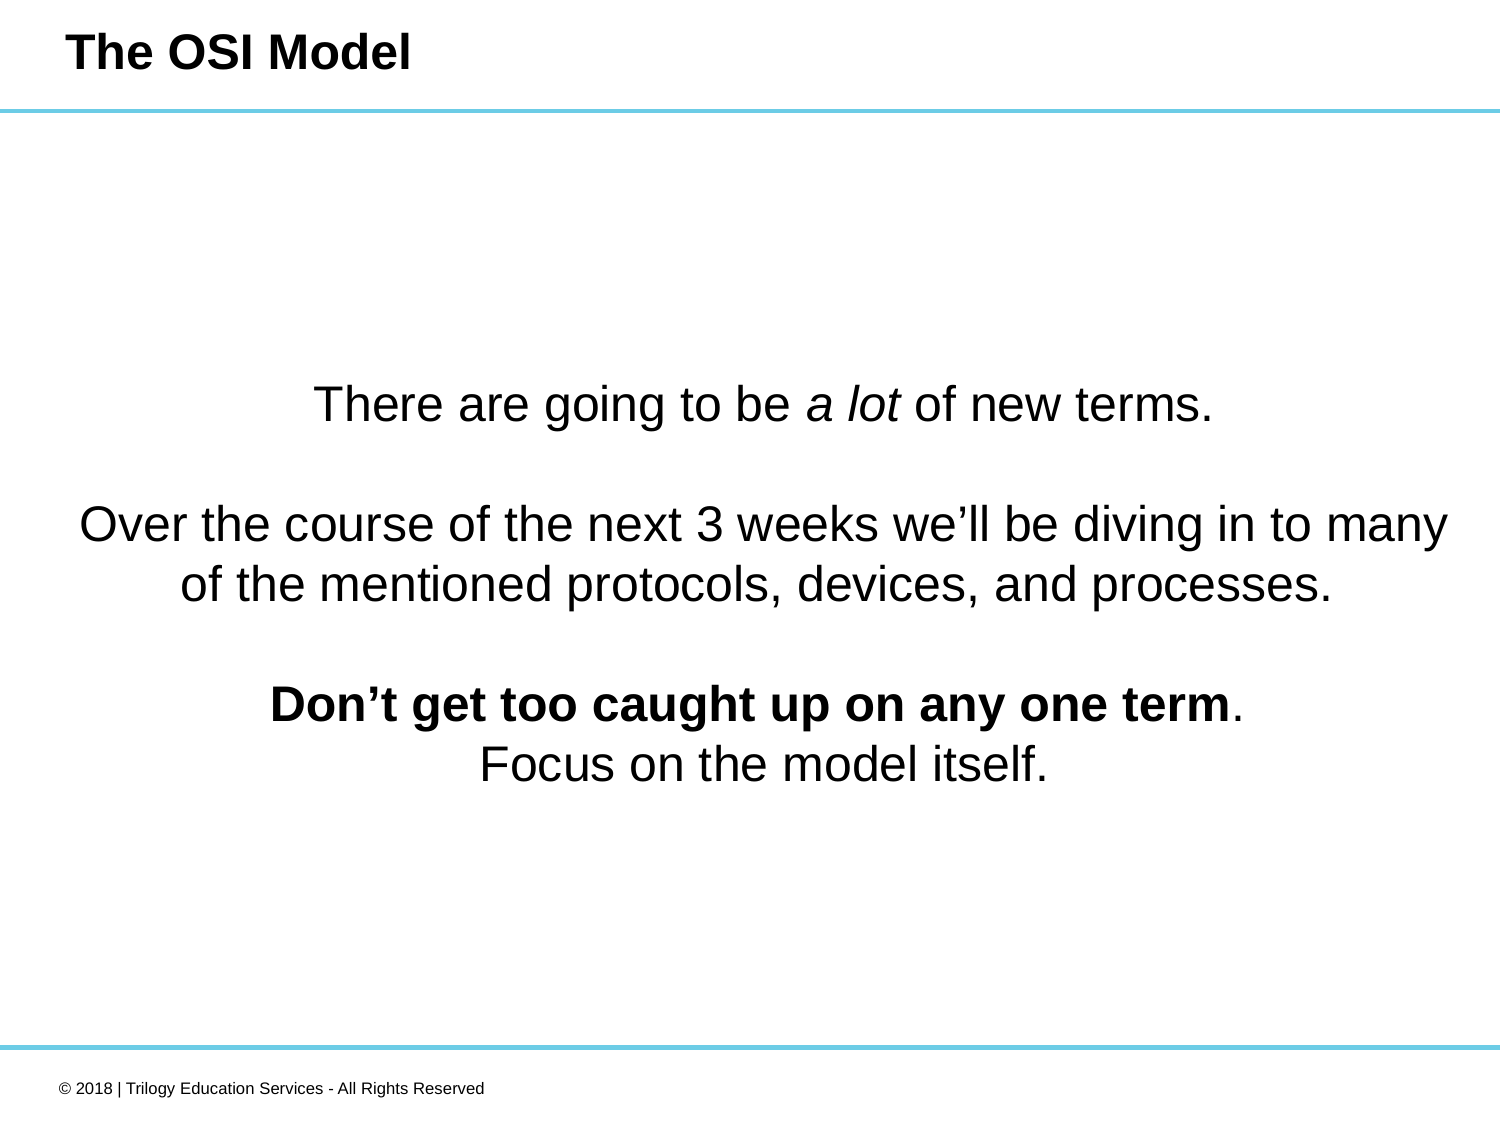

# The OSI Model
There are going to be a lot of new terms.

Over the course of the next 3 weeks we’ll be diving in to many of the mentioned protocols, devices, and processes.
Don’t get too caught up on any one term.
Focus on the model itself.